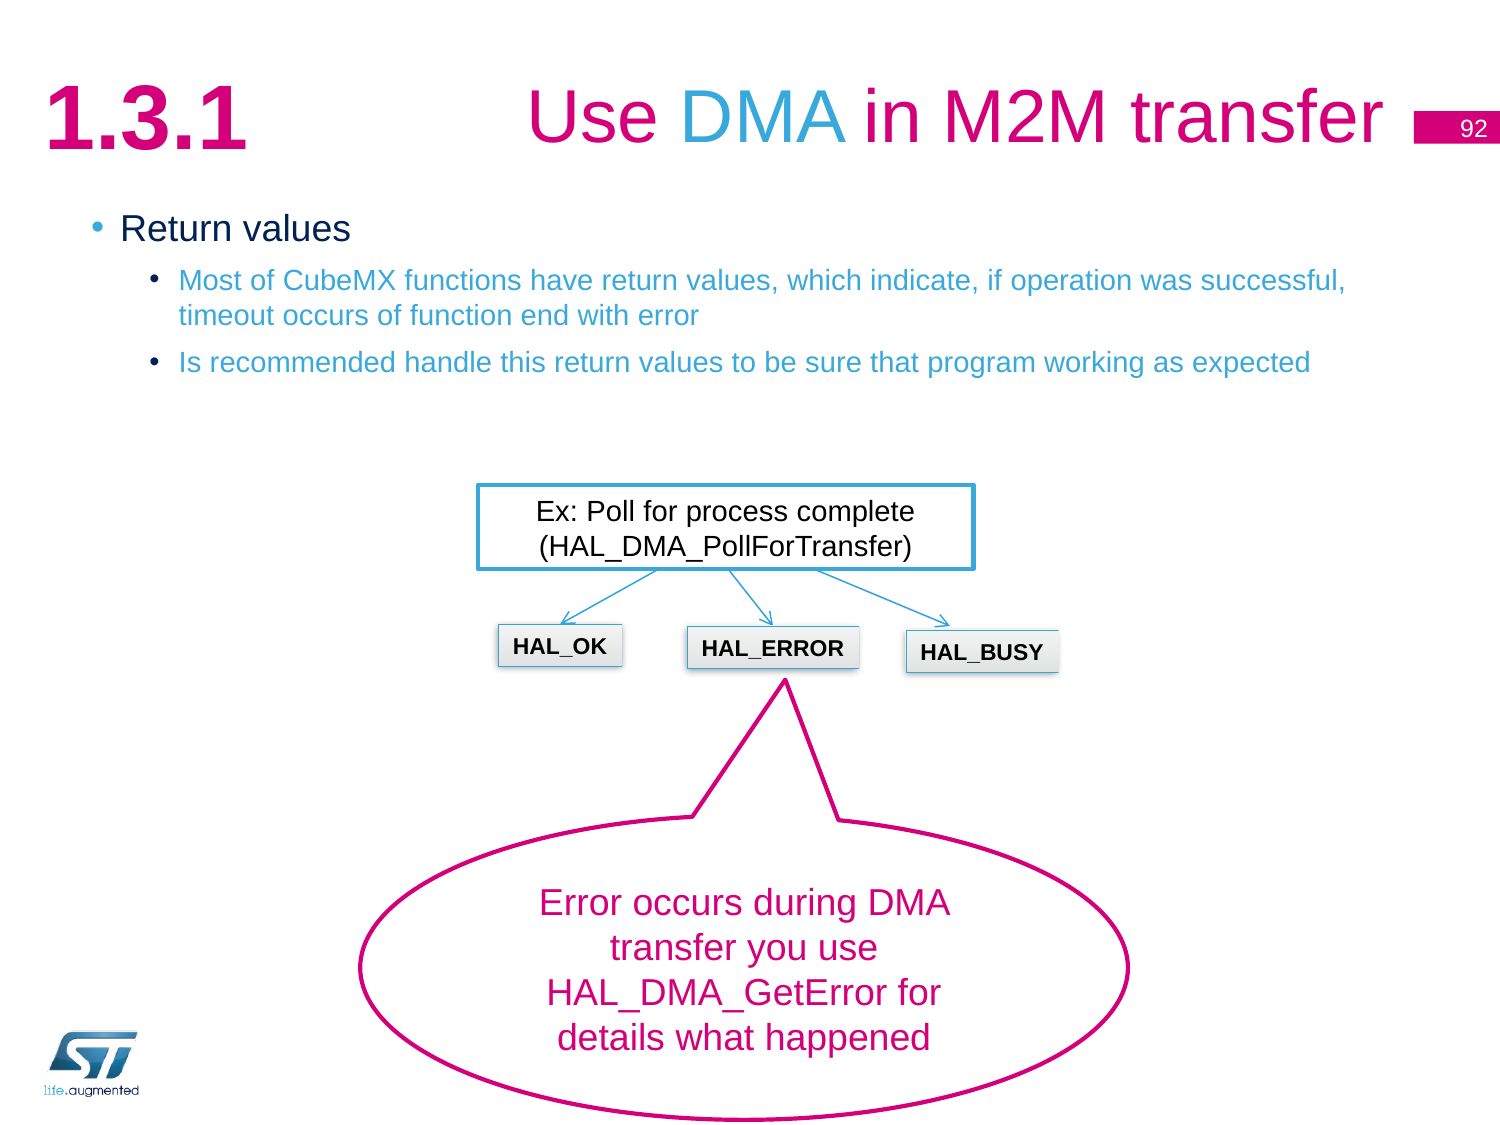

# Use DMA in M2M transfer
1.3.1
92
Return values
Most of CubeMX functions have return values, which indicate, if operation was successful, timeout occurs of function end with error
Is recommended handle this return values to be sure that program working as expected

Ex: Poll for process complete
(HAL_DMA_PollForTransfer)
HAL_OK
HAL_ERROR
HAL_BUSY
Error occurs during DMA transfer you use HAL_DMA_GetError for details what happened